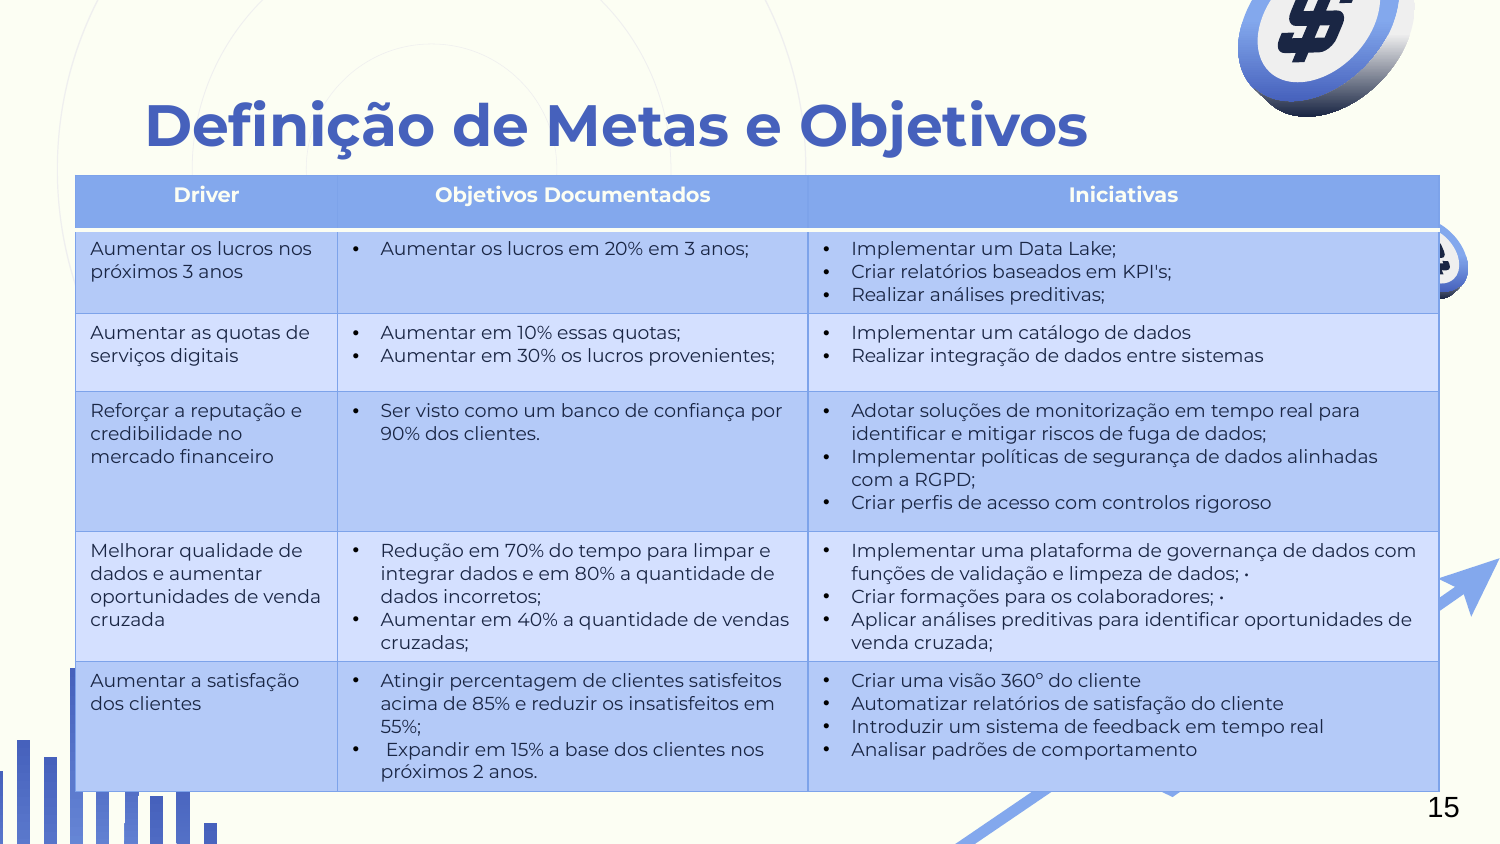

# Definição de Metas e Objetivos

| Driver | Objetivos Documentados | Iniciativas |
| --- | --- | --- |
| Aumentar os lucros nos próximos 3 anos | Aumentar os lucros em 20% em 3 anos; | Implementar um Data Lake; Criar relatórios baseados em KPI's; Realizar análises preditivas; |
| Aumentar as quotas de serviços digitais | Aumentar em 10% essas quotas; Aumentar em 30% os lucros provenientes; | Implementar um catálogo de dados Realizar integração de dados entre sistemas |
| Reforçar a reputação e credibilidade no mercado financeiro | Ser visto como um banco de confiança por 90% dos clientes. | Adotar soluções de monitorização em tempo real para identificar e mitigar riscos de fuga de dados; Implementar políticas de segurança de dados alinhadas com a RGPD; Criar perfis de acesso com controlos rigoroso |
| Melhorar qualidade de dados e aumentar oportunidades de venda cruzada | Redução em 70% do tempo para limpar e integrar dados e em 80% a quantidade de dados incorretos; Aumentar em 40% a quantidade de vendas cruzadas; | Implementar uma plataforma de governança de dados com funções de validação e limpeza de dados; • Criar formações para os colaboradores; • Aplicar análises preditivas para identificar oportunidades de venda cruzada; |
| Aumentar a satisfação dos clientes | Atingir percentagem de clientes satisfeitos acima de 85% e reduzir os insatisfeitos em 55%;   Expandir em 15% a base dos clientes nos próximos 2 anos. | Criar uma visão 360º do cliente Automatizar relatórios de satisfação do cliente Introduzir um sistema de feedback em tempo real Analisar padrões de comportamento |
15